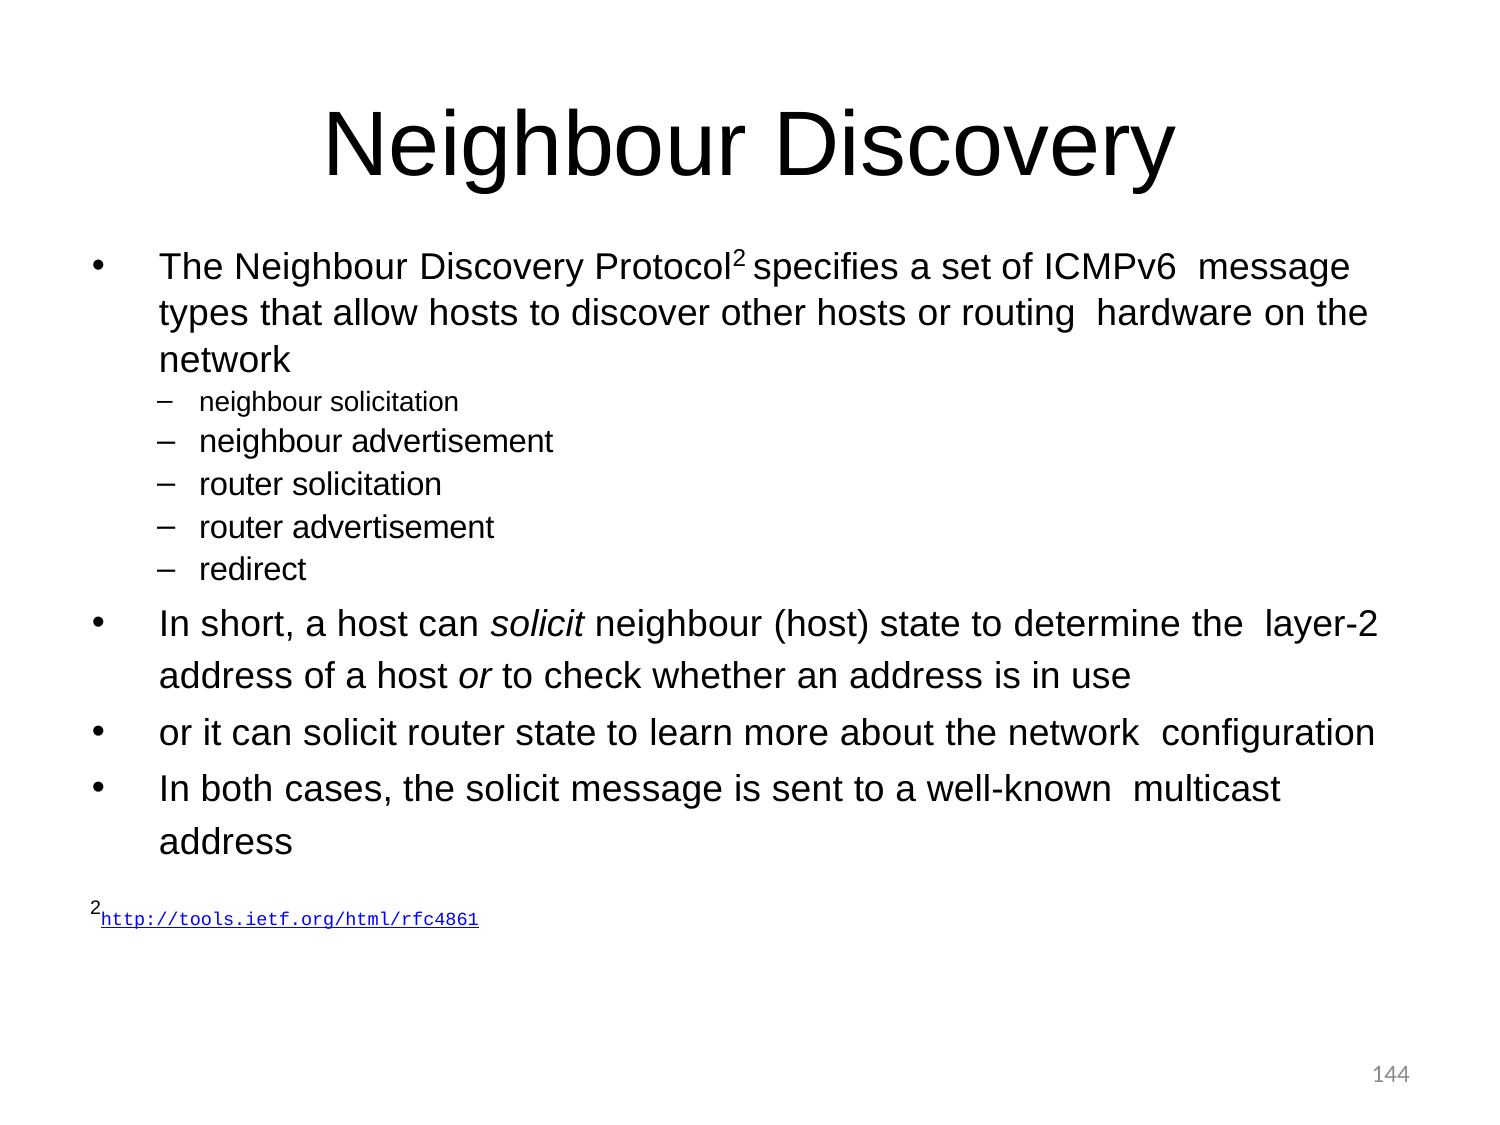

# Neighbour Discovery
The Neighbour Discovery Protocol2 specifies a set of ICMPv6  message types that allow hosts to discover other hosts or routing  hardware on the network
neighbour solicitation
neighbour advertisement
router solicitation
router advertisement
redirect
In short, a host can solicit neighbour (host) state to determine the  layer-2 address of a host or to check whether an address is in use
or it can solicit router state to learn more about the network  configuration
In both cases, the solicit message is sent to a well-known  multicast address

2http://tools.ietf.org/html/rfc4861
144